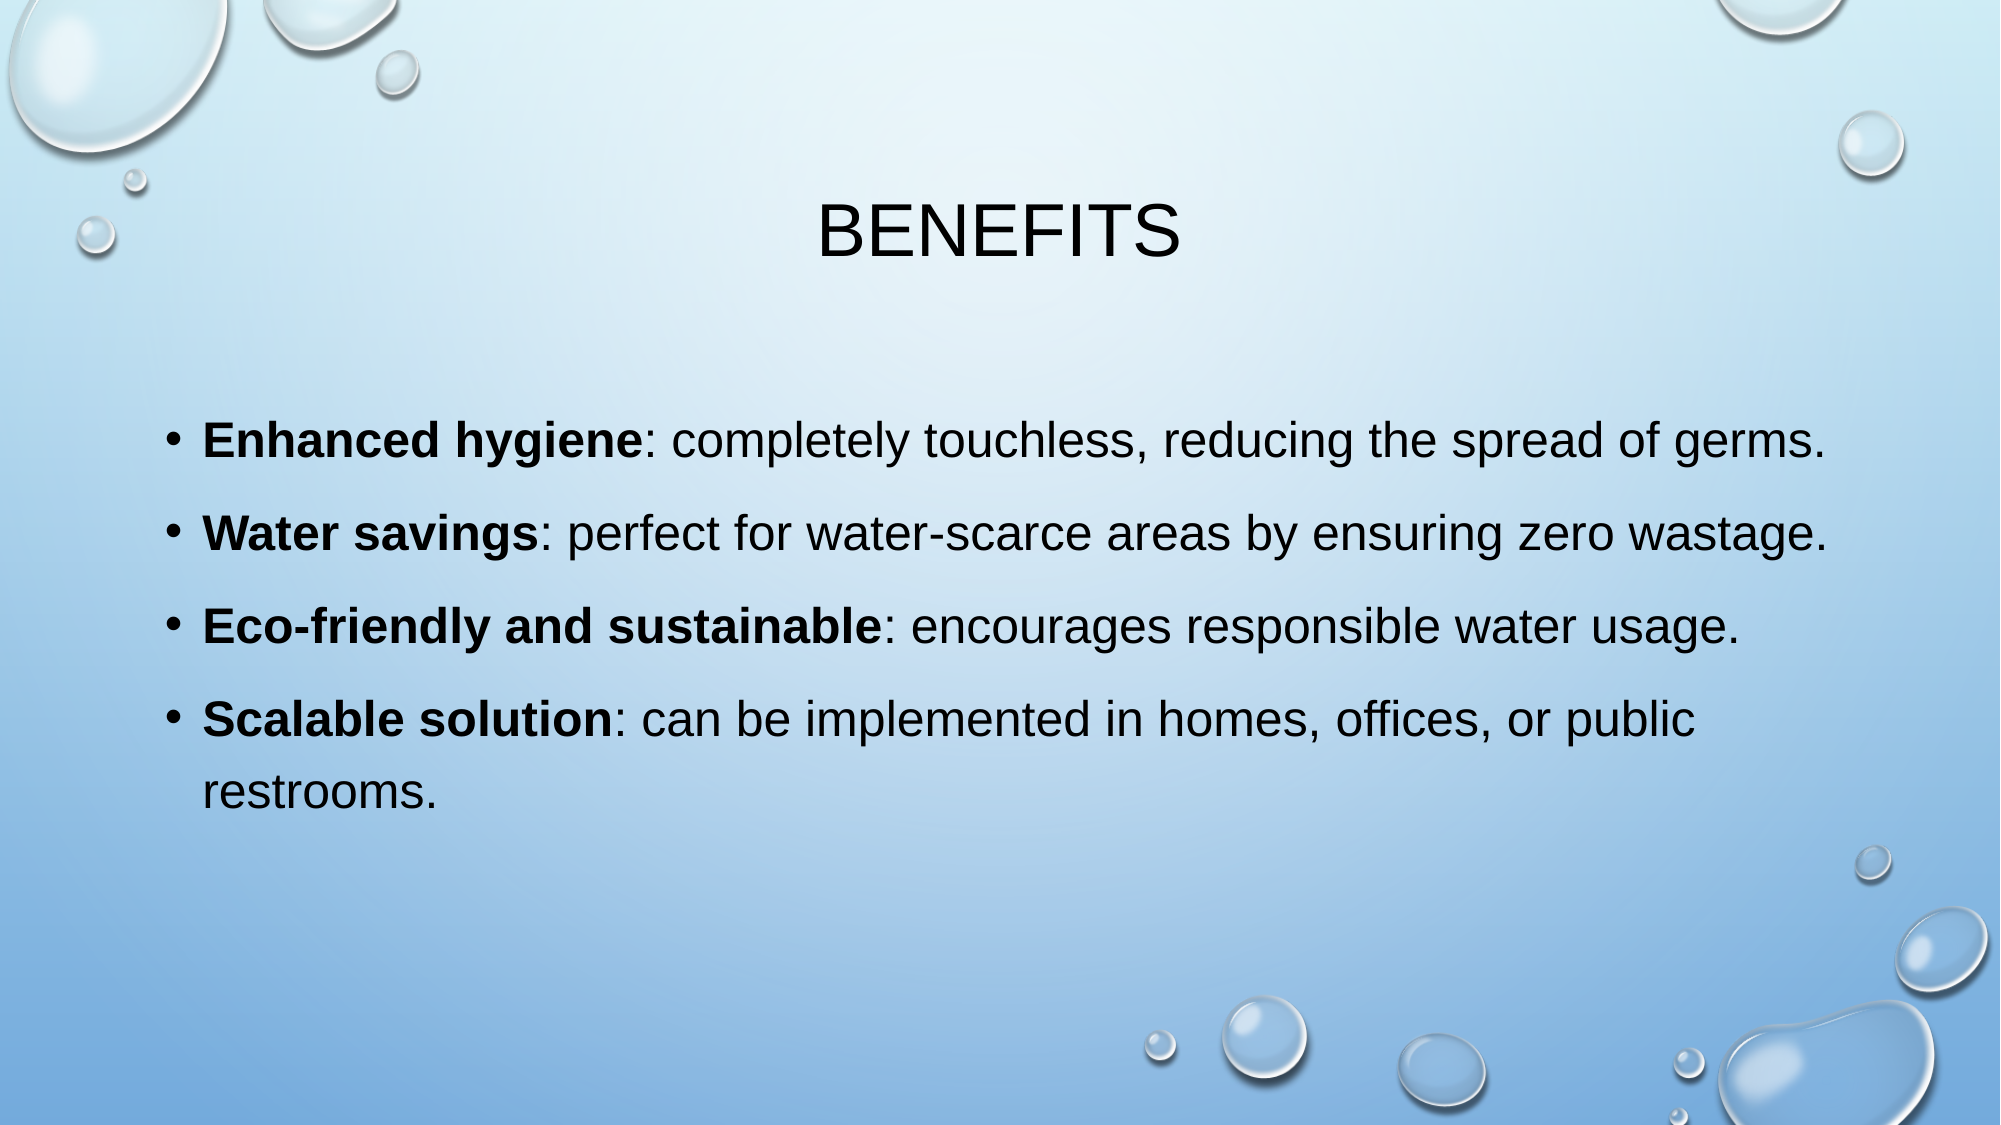

# Benefits
Enhanced hygiene: completely touchless, reducing the spread of germs.
Water savings: perfect for water-scarce areas by ensuring zero wastage.
Eco-friendly and sustainable: encourages responsible water usage.
Scalable solution: can be implemented in homes, offices, or public restrooms.